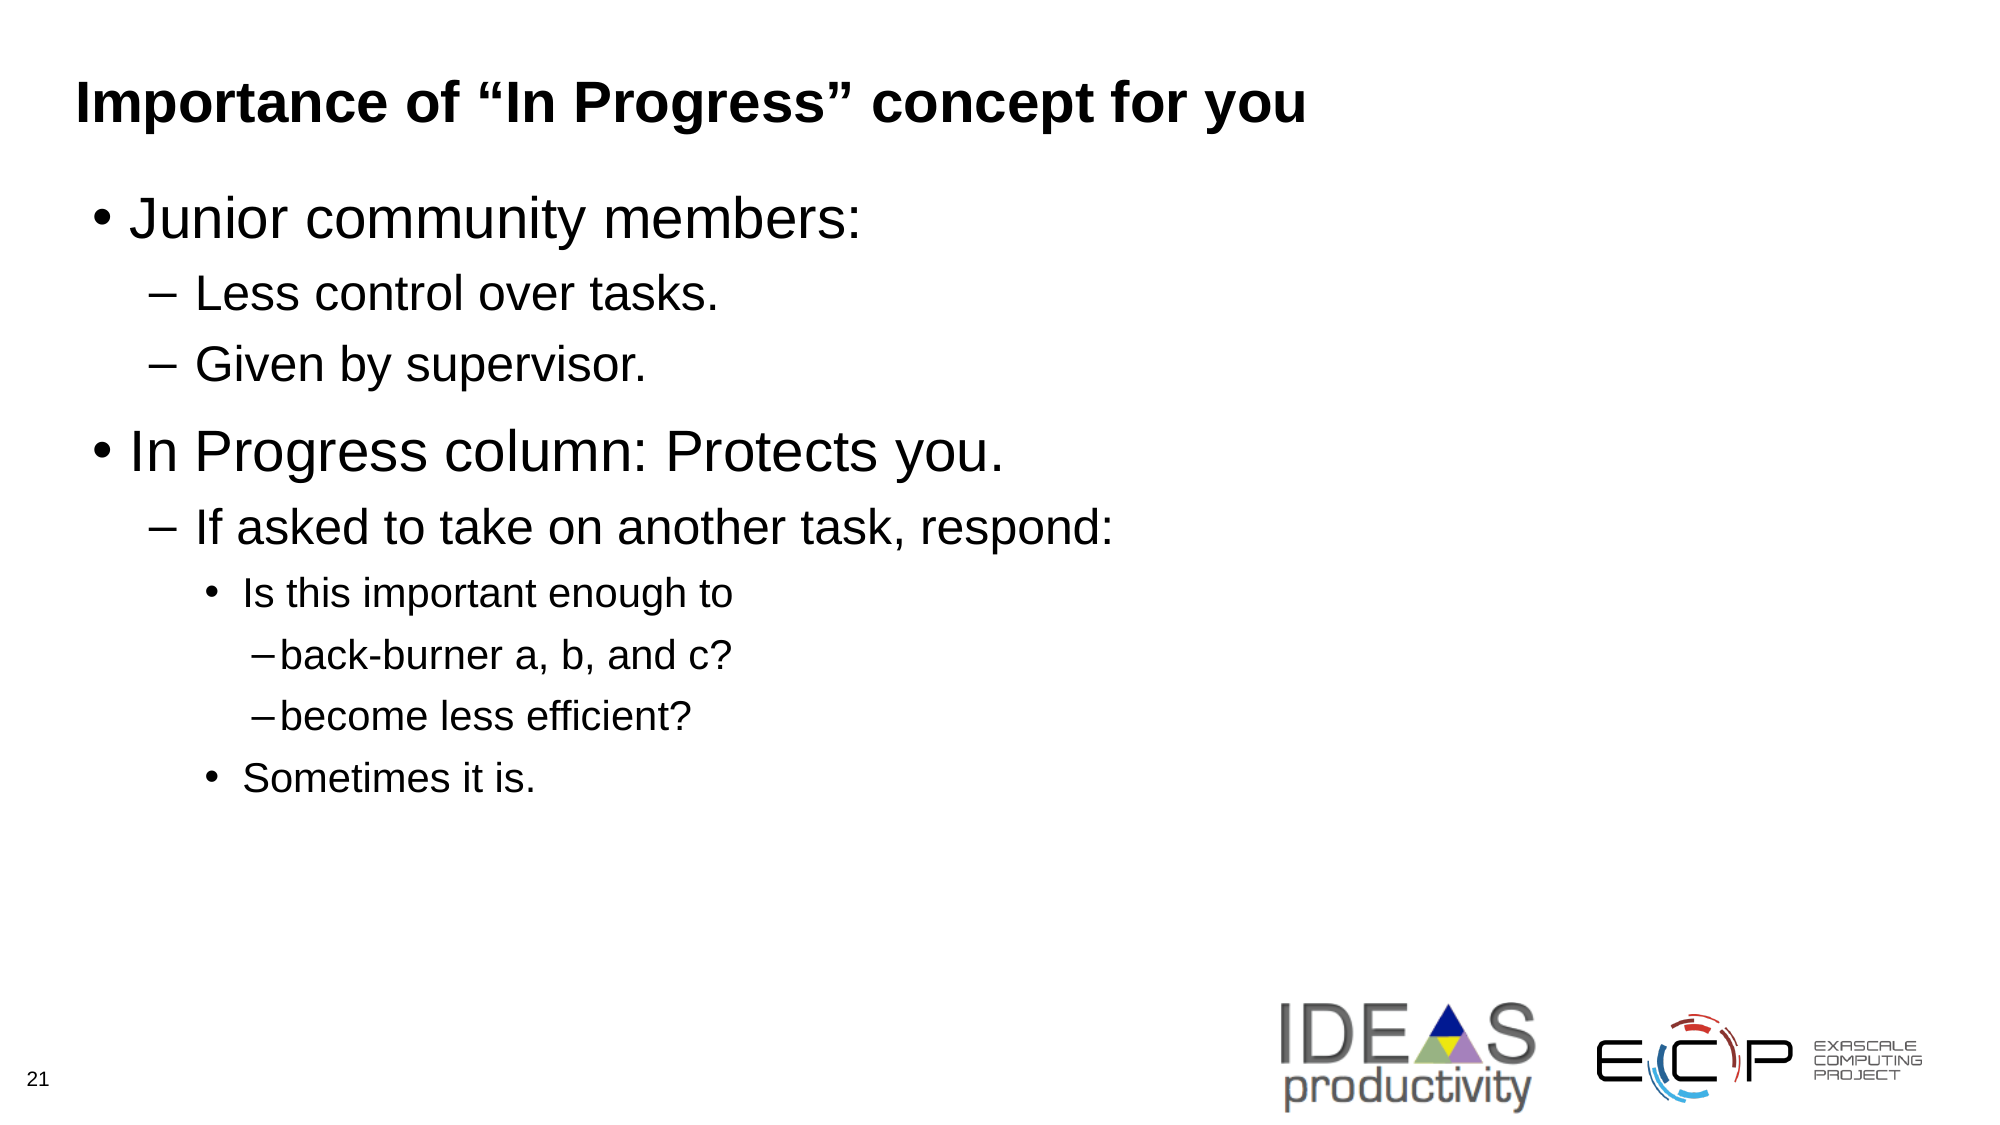

# Importance of “In Progress” concept for you
Junior community members:
Less control over tasks.
Given by supervisor.
In Progress column: Protects you.
If asked to take on another task, respond:
Is this important enough to
back-burner a, b, and c?
become less efficient?
Sometimes it is.